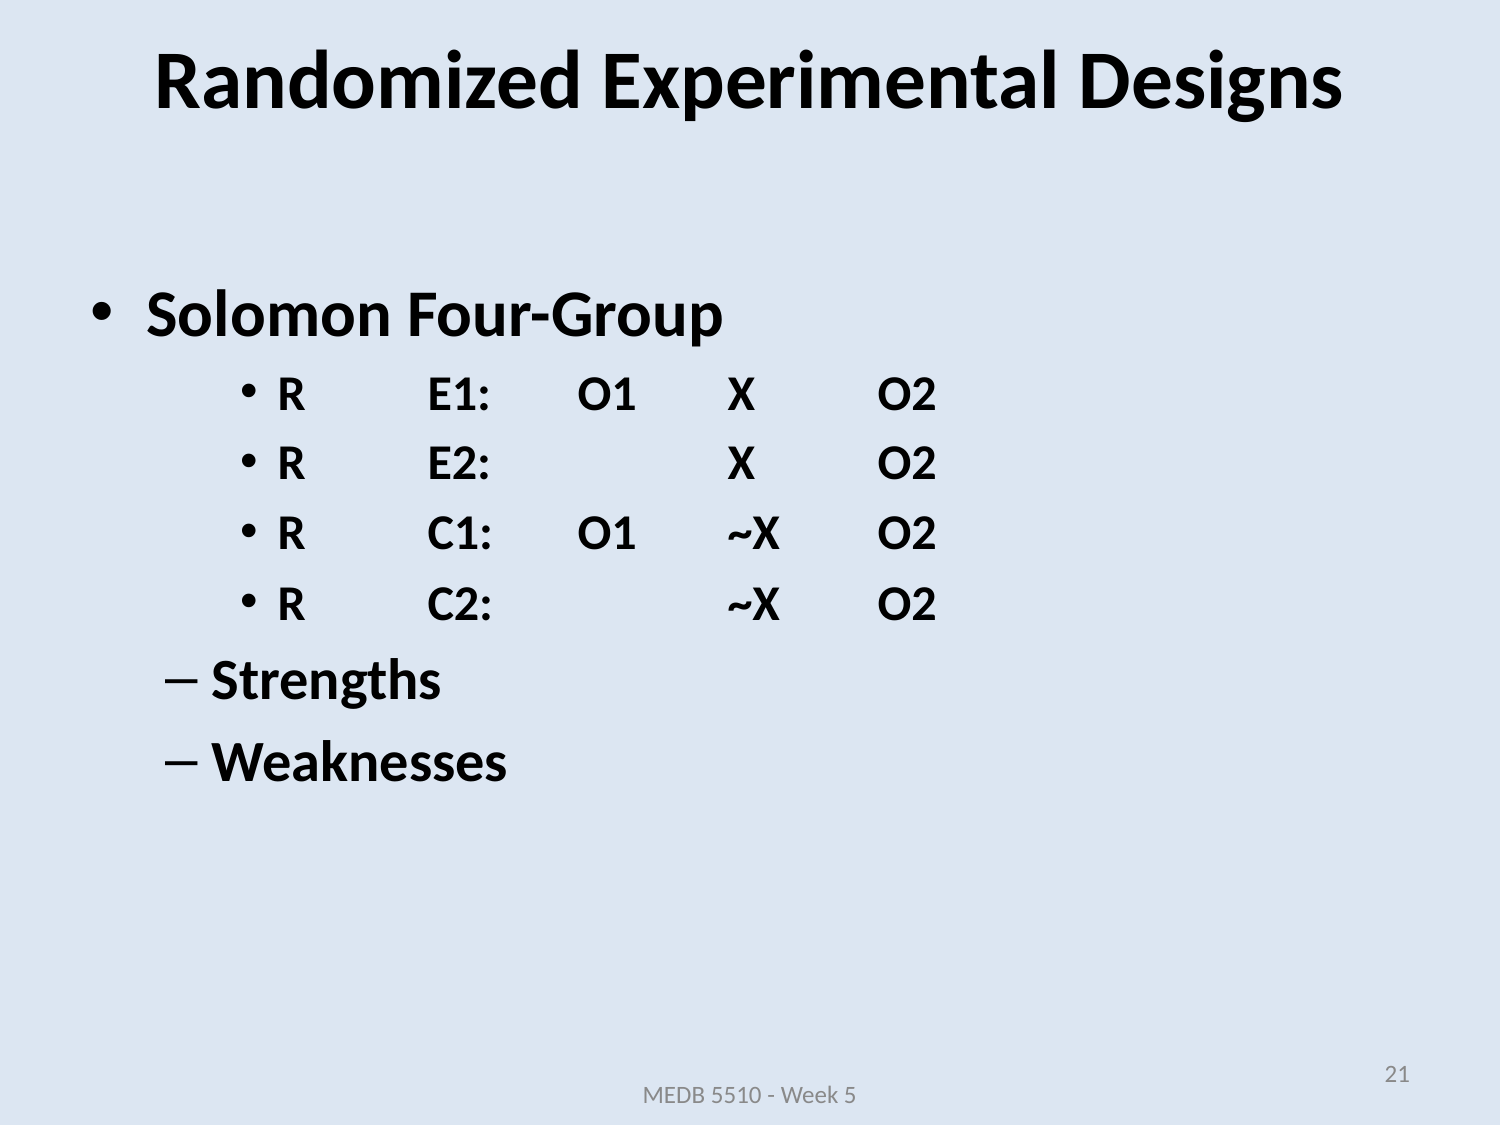

Solomon Four-Group
R	E1:	O1	X	O2
R	E2:	 	X	O2
R	C1:	O1	~X	O2
R	C2:	 	~X	O2
Strengths
Weaknesses

Randomized Experimental Designs
21
MEDB 5510 - Week 5